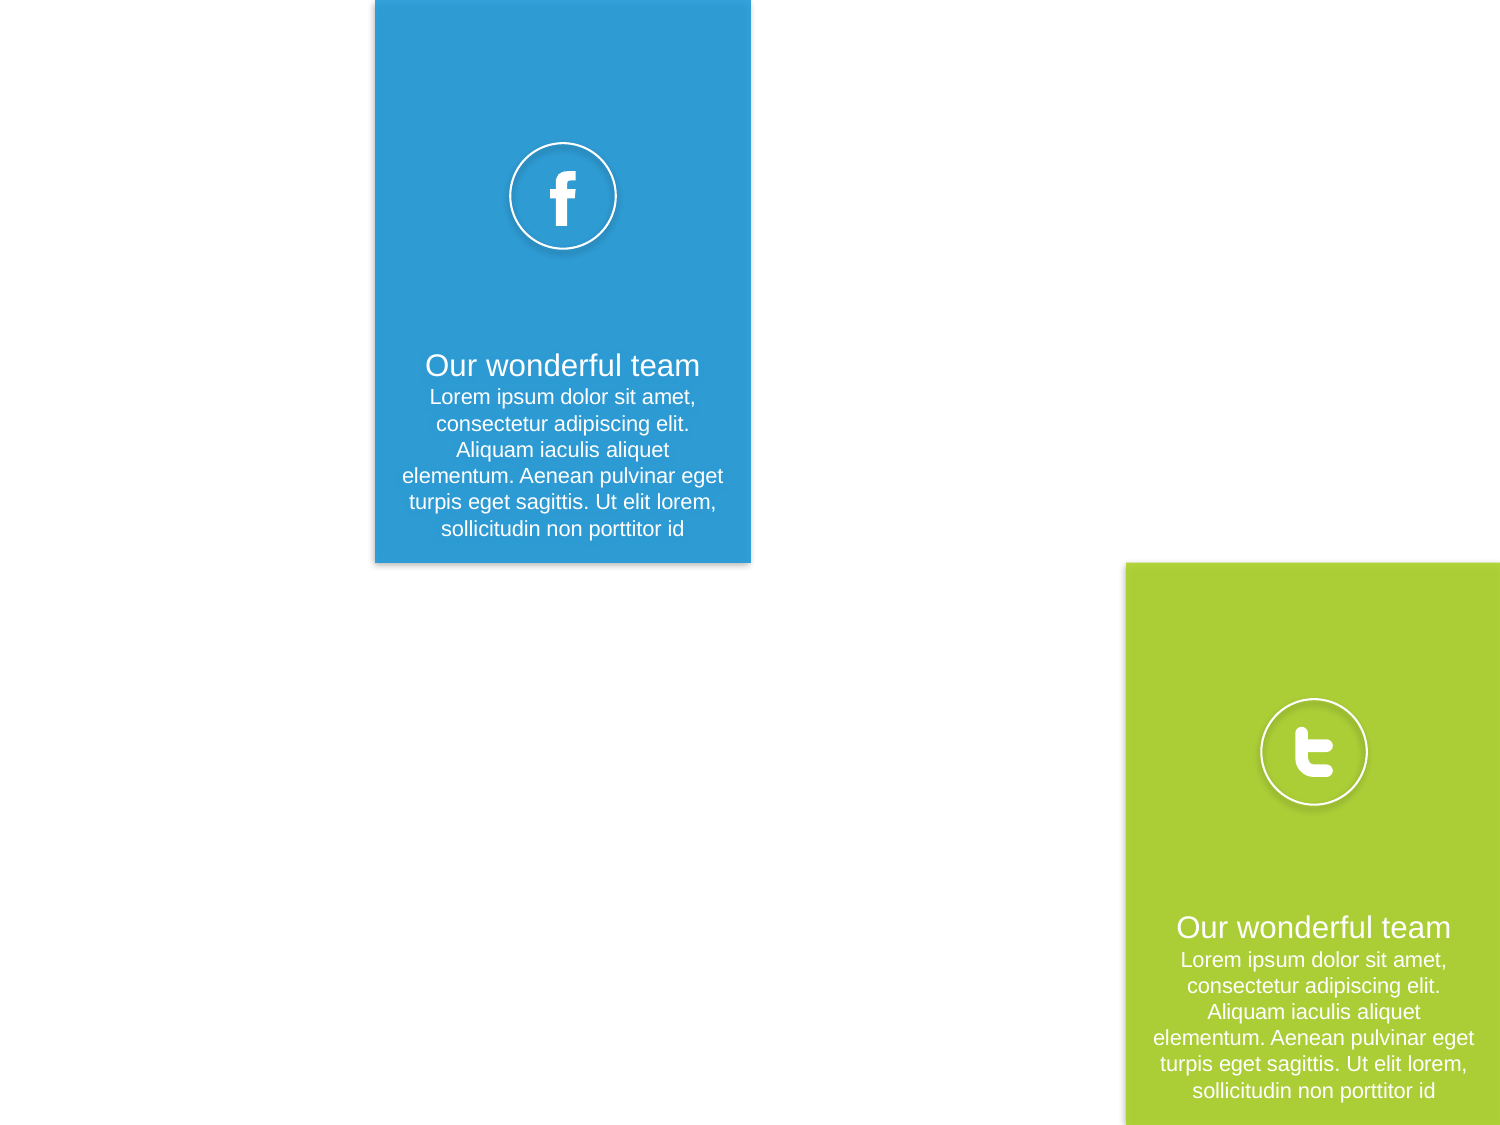

Our wonderful team
Lorem ipsum dolor sit amet, consectetur adipiscing elit. Aliquam iaculis aliquet elementum. Aenean pulvinar eget turpis eget sagittis. Ut elit lorem, sollicitudin non porttitor id

Our wonderful team
Lorem ipsum dolor sit amet, consectetur adipiscing elit. Aliquam iaculis aliquet elementum. Aenean pulvinar eget turpis eget sagittis. Ut elit lorem, sollicitudin non porttitor id